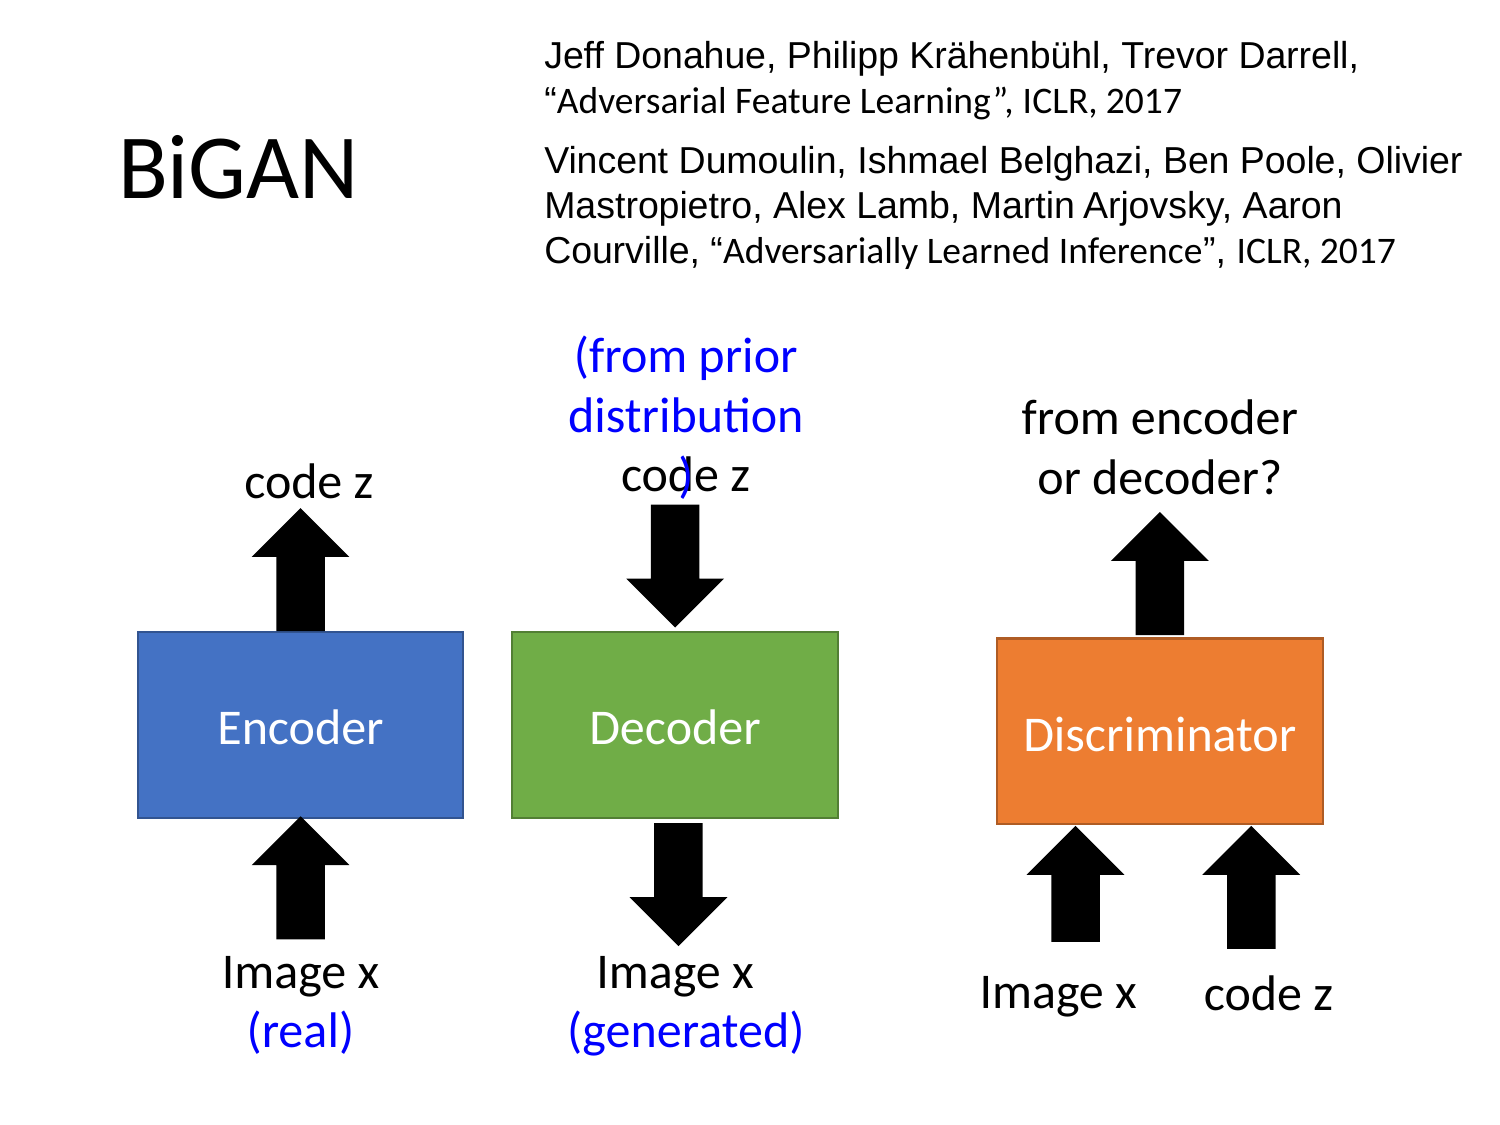

Jeff Donahue, Philipp Krähenbühl, Trevor Darrell, “Adversarial Feature Learning”, ICLR, 2017
# BiGAN
Vincent Dumoulin, Ishmael Belghazi, Ben Poole, Olivier Mastropietro, Alex Lamb, Martin Arjovsky, Aaron Courville, “Adversarially Learned Inference”, ICLR, 2017
(from prior distribution)
from encoder or decoder?
code z
code z

Encoder
Decoder
Discriminator

Image x
Image x
Image x
code z
(real)
(generated)